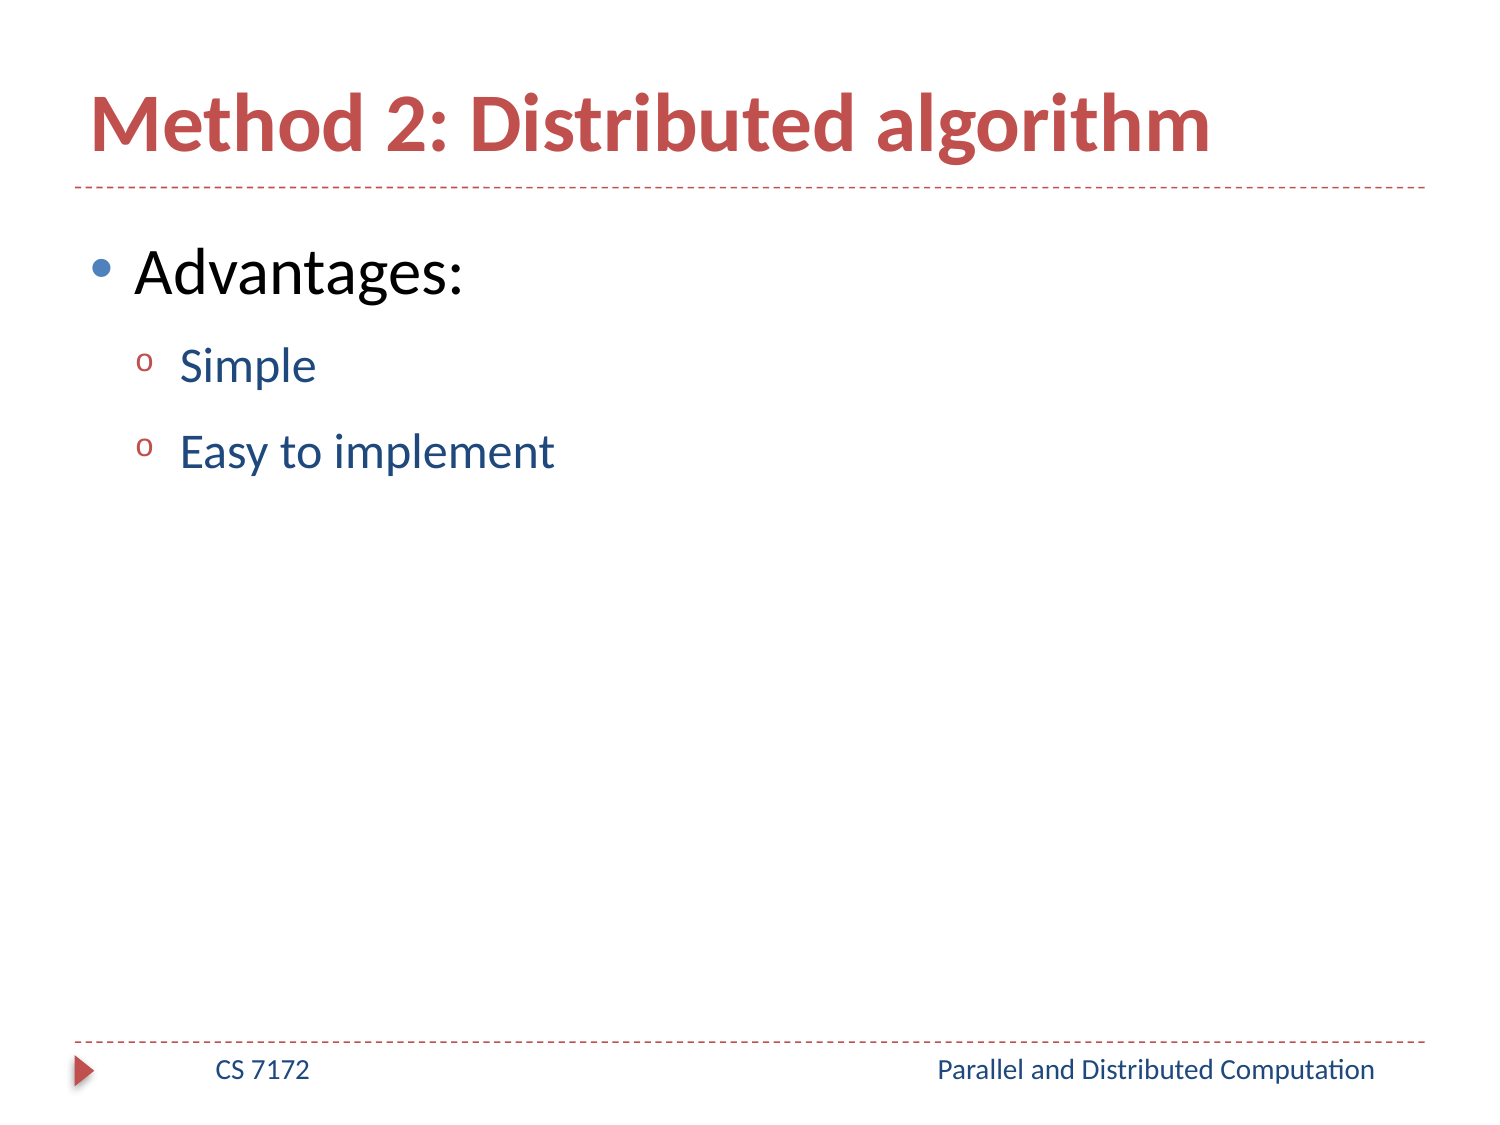

# Method 2: Distributed algorithm
Advantages:
Simple
Easy to implement

CS 7172
Parallel and Distributed Computation